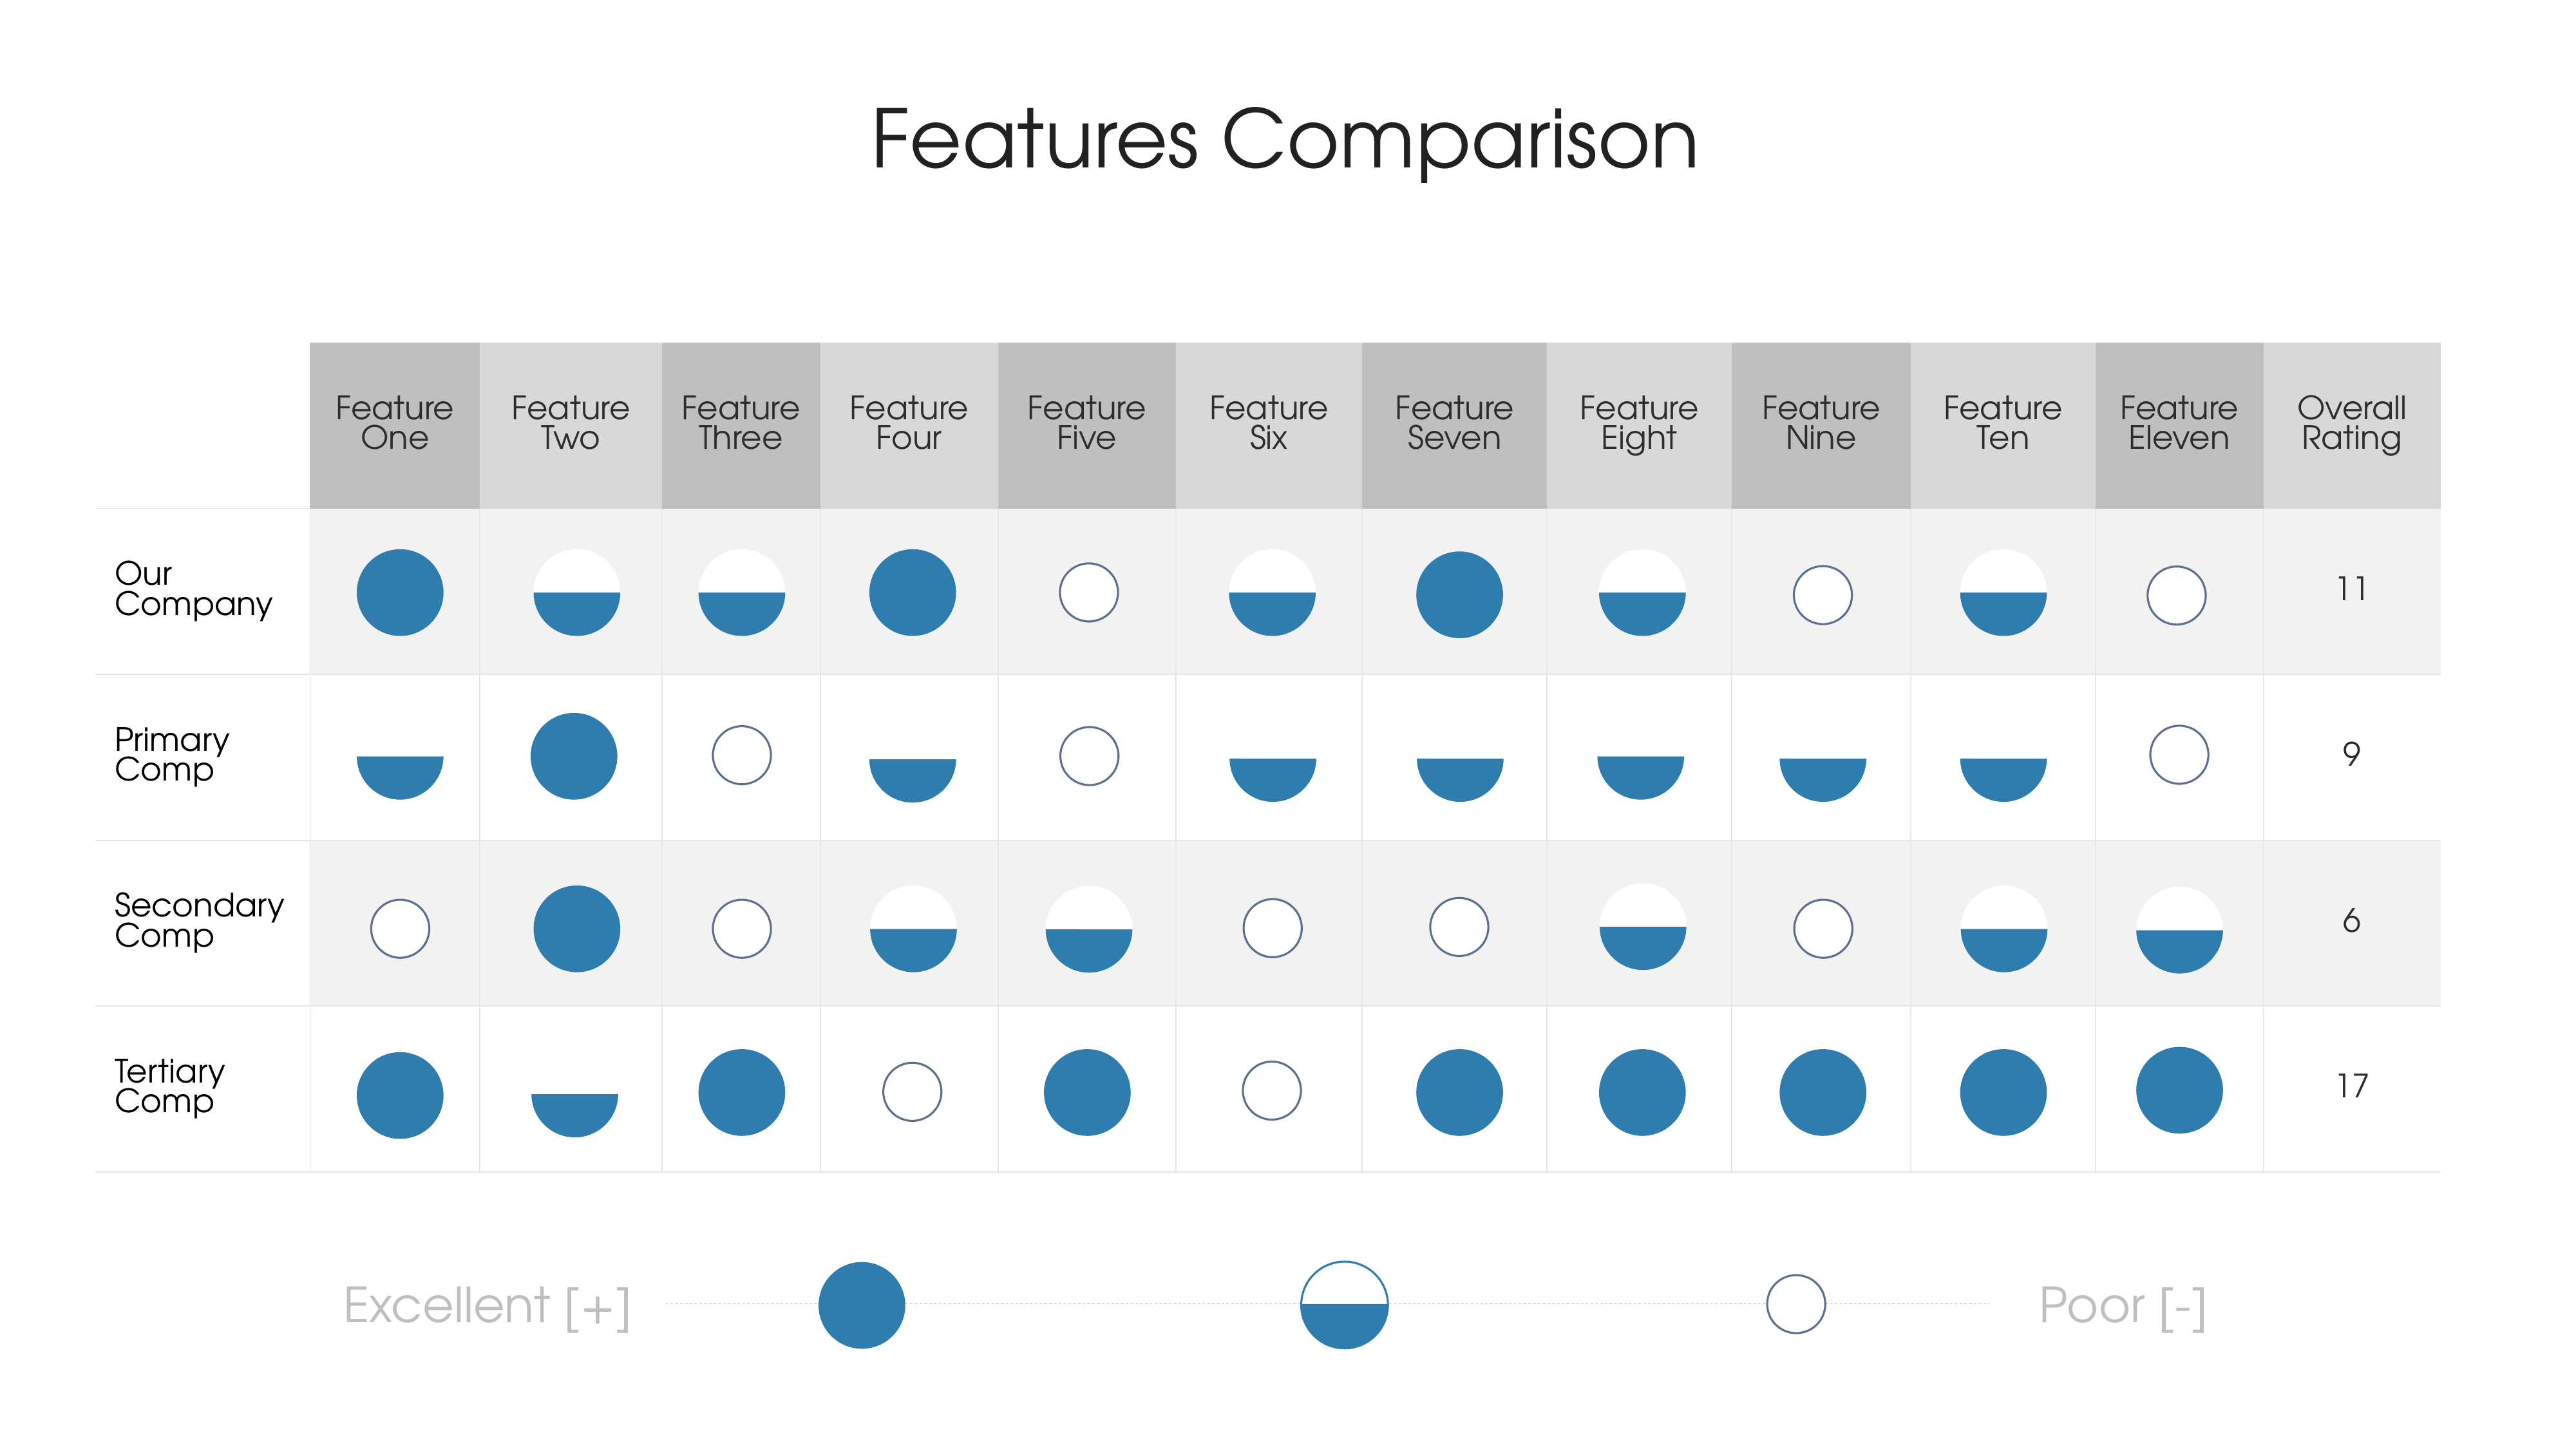

Features Comparison
|  | Feature One | Feature Two | Feature Three | Feature Four | Feature Five | Feature Six | Feature Seven | Feature Eight | Feature Nine | Feature Ten | Feature Eleven | Overall Rating |
| --- | --- | --- | --- | --- | --- | --- | --- | --- | --- | --- | --- | --- |
| Our Company |  |  |  |  |  |  |  |  |  |  |  | 11 |
| Primary Comp |  |  |  |  |  |  |  |  |  |  |  | 9 |
| Secondary Comp |  |  |  |  |  |  |  |  |  |  |  | 6 |
| Tertiary Comp |  |  |  |  |  |  |  |  |  |  |  | 17 |

### Chart

| Category | Sales |
|---|---|
| 1st Qtr | 100.0 |
| 2nd Qtr | 0.0 |

### Chart

| Category | Sales |
|---|---|
| 1st Qtr | 50.0 |
| 2nd Qtr | 50.0 |

### Chart

| Category | Sales |
|---|---|
| 1st Qtr | 50.0 |
| 2nd Qtr | 50.0 |

### Chart

| Category | Sales |
|---|---|
| 1st Qtr | 50.0 |
| 2nd Qtr | 50.0 |

### Chart

| Category | Sales |
|---|---|
| 1st Qtr | 50.0 |
| 2nd Qtr | 50.0 |

### Chart

| Category | Sales |
|---|---|
| 1st Qtr | 100.0 |
| 2nd Qtr | 0.0 |

### Chart

| Category | Sales |
|---|---|
| 1st Qtr | 50.0 |
| 2nd Qtr | 50.0 |

### Chart

| Category | Sales |
|---|---|
| 1st Qtr | 100.0 |
| 2nd Qtr | 0.0 |

### Chart

| Category | Sales |
|---|---|
| 1st Qtr | 50.0 |
| 2nd Qtr | 50.0 |

### Chart

| Category | Sales |
|---|---|
| 1st Qtr | 100.0 |
| 2nd Qtr | 0.0 |

### Chart

| Category | Sales |
|---|---|
| 1st Qtr | 50.0 |
| 2nd Qtr | 50.0 |

### Chart

| Category | Sales |
|---|---|
| 1st Qtr | 50.0 |
| 2nd Qtr | 50.0 |

### Chart

| Category | Sales |
|---|---|
| 1st Qtr | 50.0 |
| 2nd Qtr | 50.0 |

### Chart

| Category | Sales |
|---|---|
| 1st Qtr | 50.0 |
| 2nd Qtr | 50.0 |

### Chart

| Category | Sales |
|---|---|
| 1st Qtr | 50.0 |
| 2nd Qtr | 50.0 |

### Chart

| Category | Sales |
|---|---|
| 1st Qtr | 50.0 |
| 2nd Qtr | 50.0 |

### Chart

| Category | Sales |
|---|---|
| 1st Qtr | 50.0 |
| 2nd Qtr | 50.0 |

### Chart

| Category | Sales |
|---|---|
| 1st Qtr | 100.0 |
| 2nd Qtr | 0.0 |

### Chart

| Category | Sales |
|---|---|
| 1st Qtr | 50.0 |
| 2nd Qtr | 50.0 |

### Chart

| Category | Sales |
|---|---|
| 1st Qtr | 50.0 |
| 2nd Qtr | 50.0 |

### Chart

| Category | Sales |
|---|---|
| 1st Qtr | 50.0 |
| 2nd Qtr | 50.0 |

### Chart

| Category | Sales |
|---|---|
| 1st Qtr | 50.0 |
| 2nd Qtr | 50.0 |

### Chart

| Category | Sales |
|---|---|
| 1st Qtr | 100.0 |
| 2nd Qtr | 0.0 |

### Chart

| Category | Sales |
|---|---|
| 1st Qtr | 100.0 |
| 2nd Qtr | 0.0 |

### Chart

| Category | Sales |
|---|---|
| 1st Qtr | 100.0 |
| 2nd Qtr | 0.0 |

### Chart

| Category | Sales |
|---|---|
| 1st Qtr | 100.0 |
| 2nd Qtr | 0.0 |

### Chart

| Category | Sales |
|---|---|
| 1st Qtr | 100.0 |
| 2nd Qtr | 0.0 |

### Chart

| Category | Sales |
|---|---|
| 1st Qtr | 100.0 |
| 2nd Qtr | 0.0 |

### Chart

| Category | Sales |
|---|---|
| 1st Qtr | 100.0 |
| 2nd Qtr | 0.0 |

### Chart

| Category | Sales |
|---|---|
| 1st Qtr | 50.0 |
| 2nd Qtr | 50.0 |

### Chart

| Category | Sales |
|---|---|
| 1st Qtr | 100.0 |
| 2nd Qtr | 0.0 |

### Chart

| Category | Sales |
|---|---|
| 1st Qtr | 50.0 |
| 2nd Qtr | 50.0 |

### Chart

| Category | Sales |
|---|---|
| 1st Qtr | 100.0 |
| 2nd Qtr | 0.0 |
Excellent [+]
Poor [-]